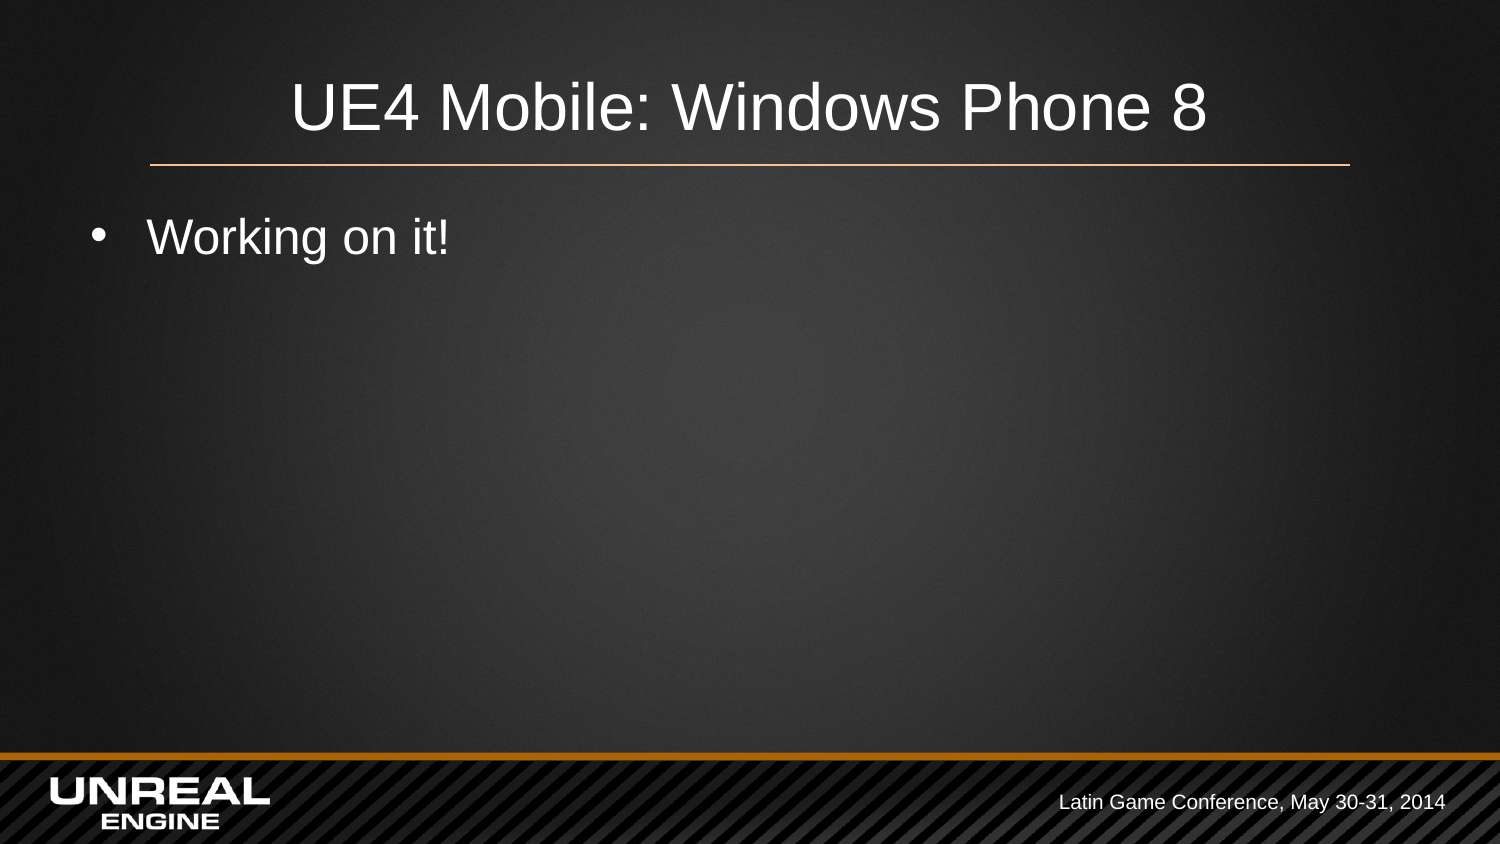

# UE4 Mobile: Windows Phone 8
Working on it!